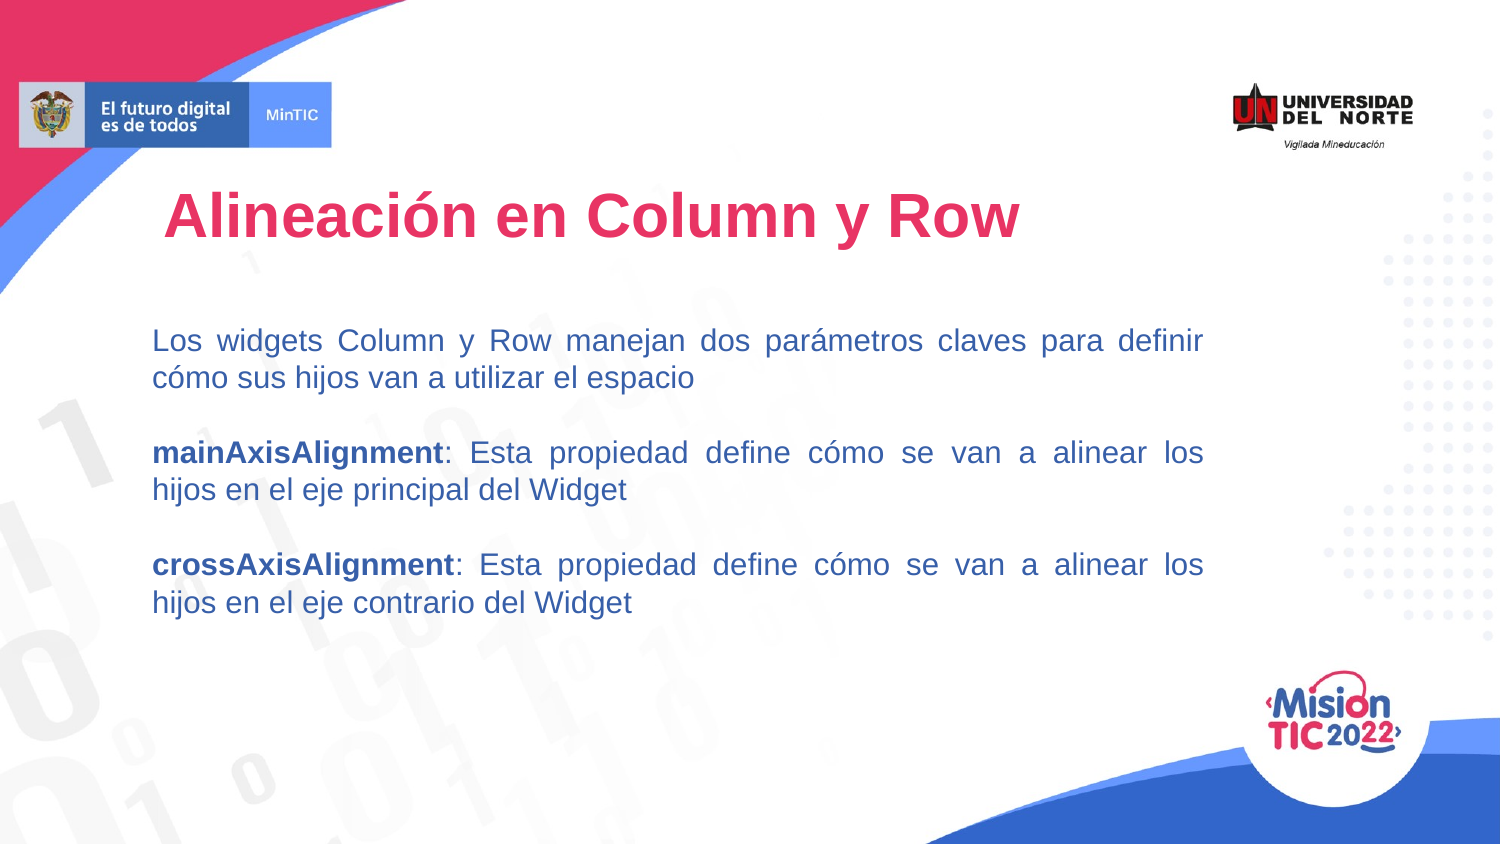

Alineación en Column y Row

Los widgets Column y Row manejan dos parámetros claves para definir cómo sus hijos van a utilizar el espacio

mainAxisAlignment: Esta propiedad define cómo se van a alinear los hijos en el eje principal del Widget

crossAxisAlignment: Esta propiedad define cómo se van a alinear los hijos en el eje contrario del Widget